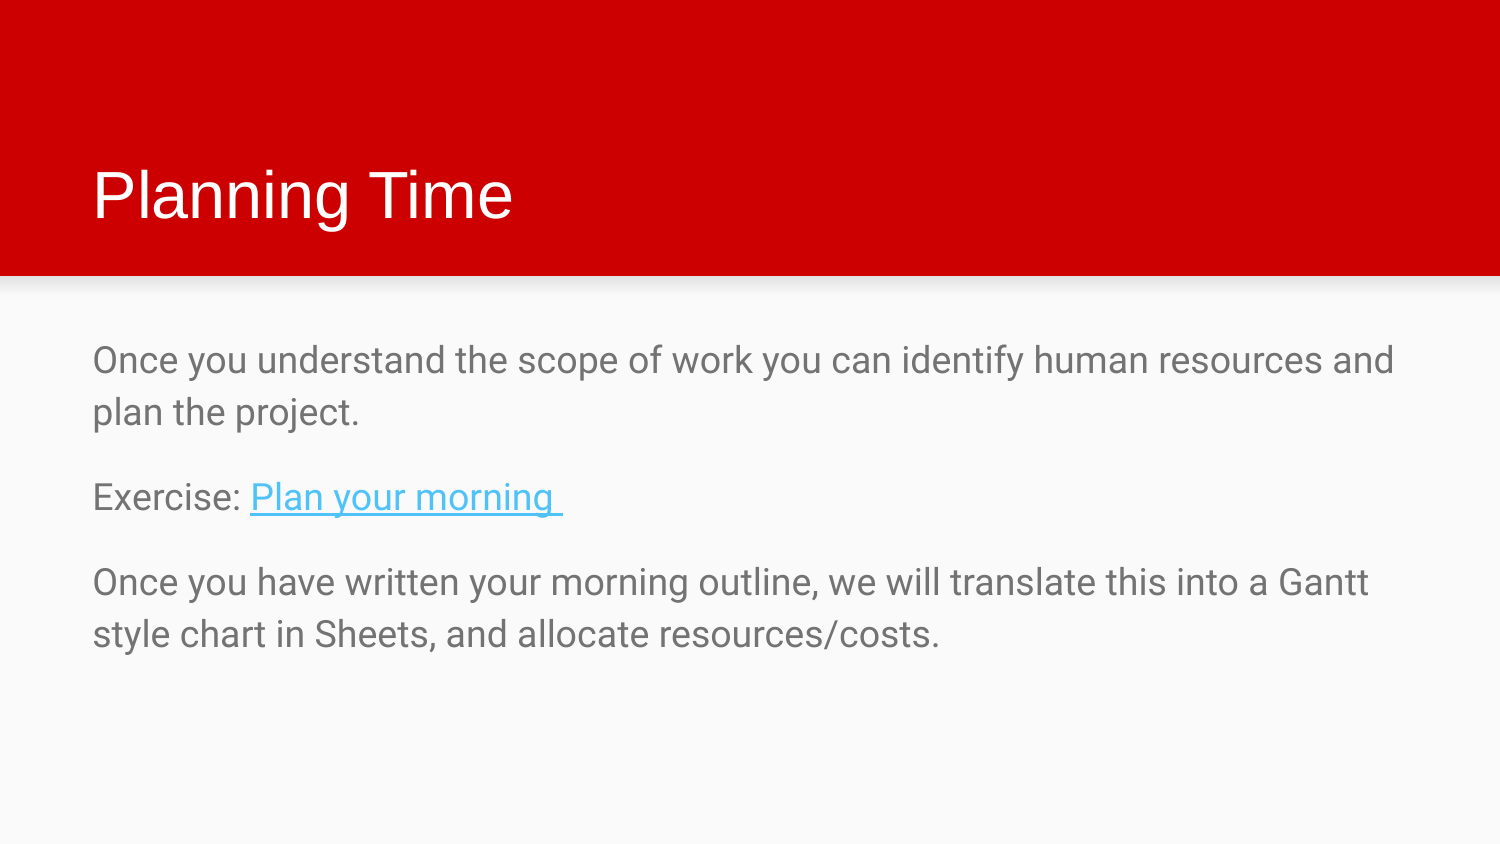

# Planning Time
Once you understand the scope of work you can identify human resources and plan the project.
Exercise: Plan your morning
Once you have written your morning outline, we will translate this into a Gantt style chart in Sheets, and allocate resources/costs.